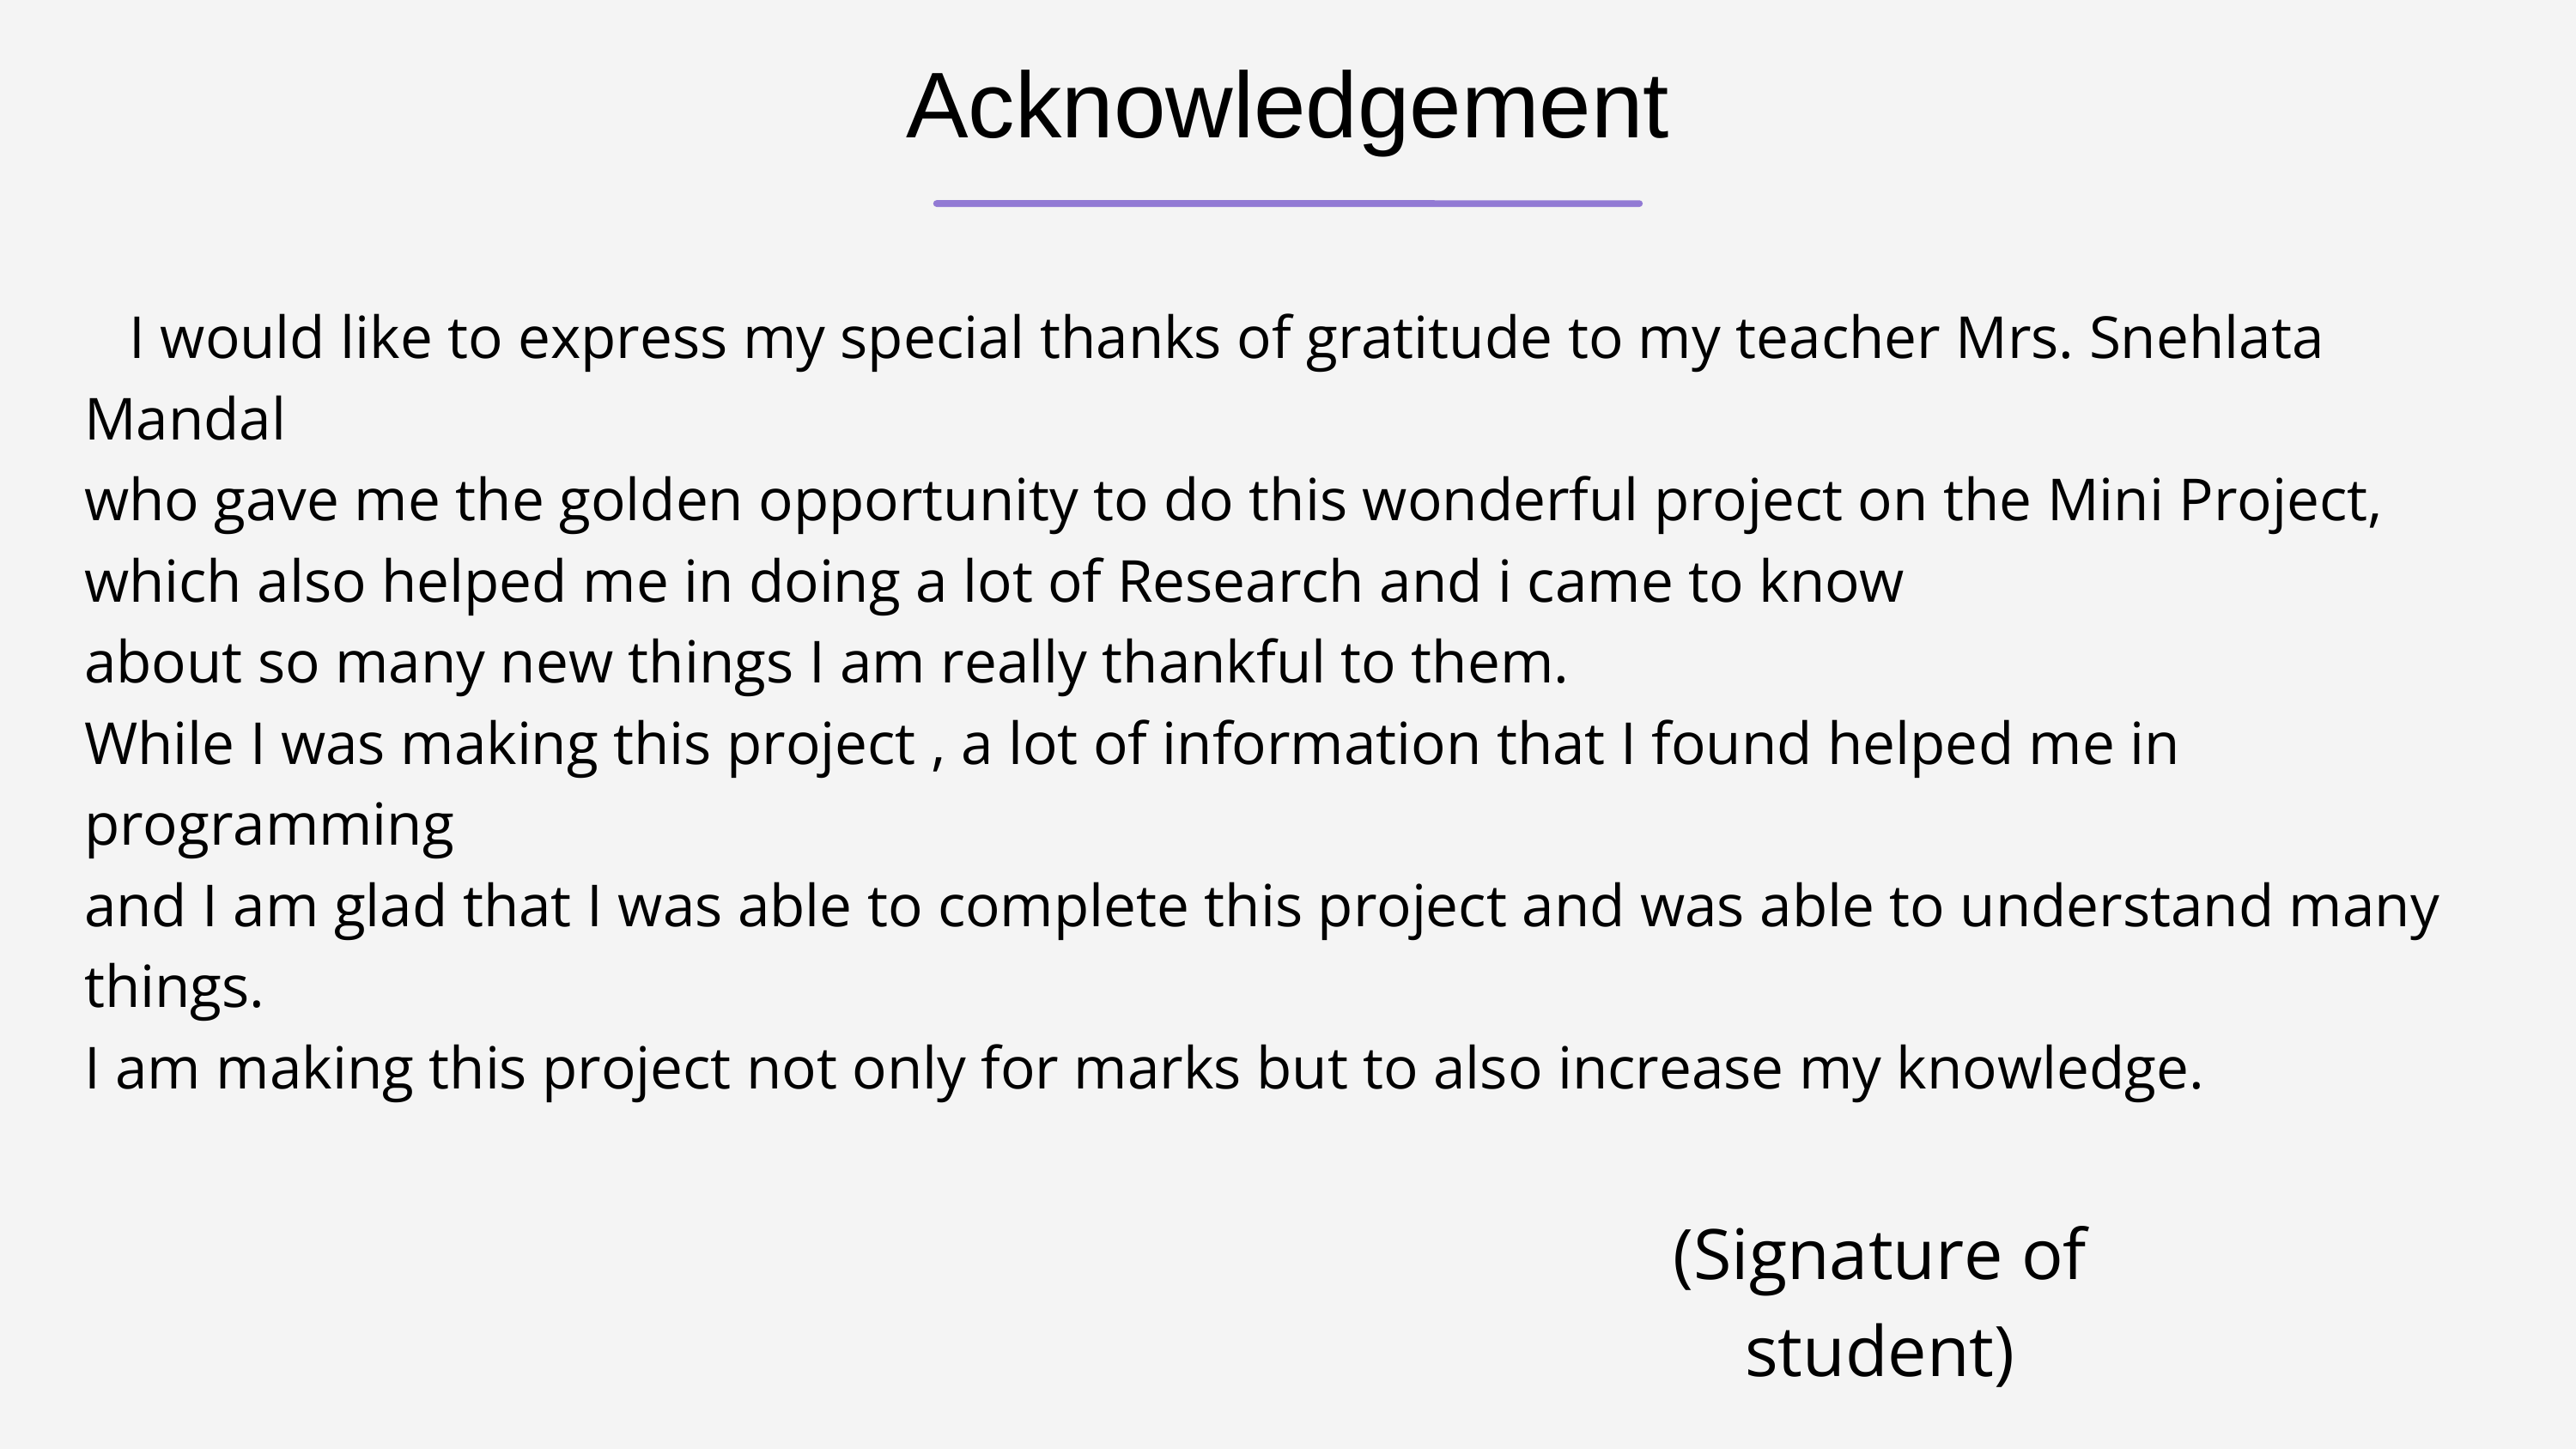

Acknowledgement

   I would like to express my special thanks of gratitude to my teacher Mrs. Snehlata Mandal
who gave me the golden opportunity to do this wonderful project on the Mini Project,
which also helped me in doing a lot of Research and i came to know
about so many new things I am really thankful to them.
While I was making this project , a lot of information that I found helped me in programming
and I am glad that I was able to complete this project and was able to understand many things.
I am making this project not only for marks but to also increase my knowledge.
(Signature of student)